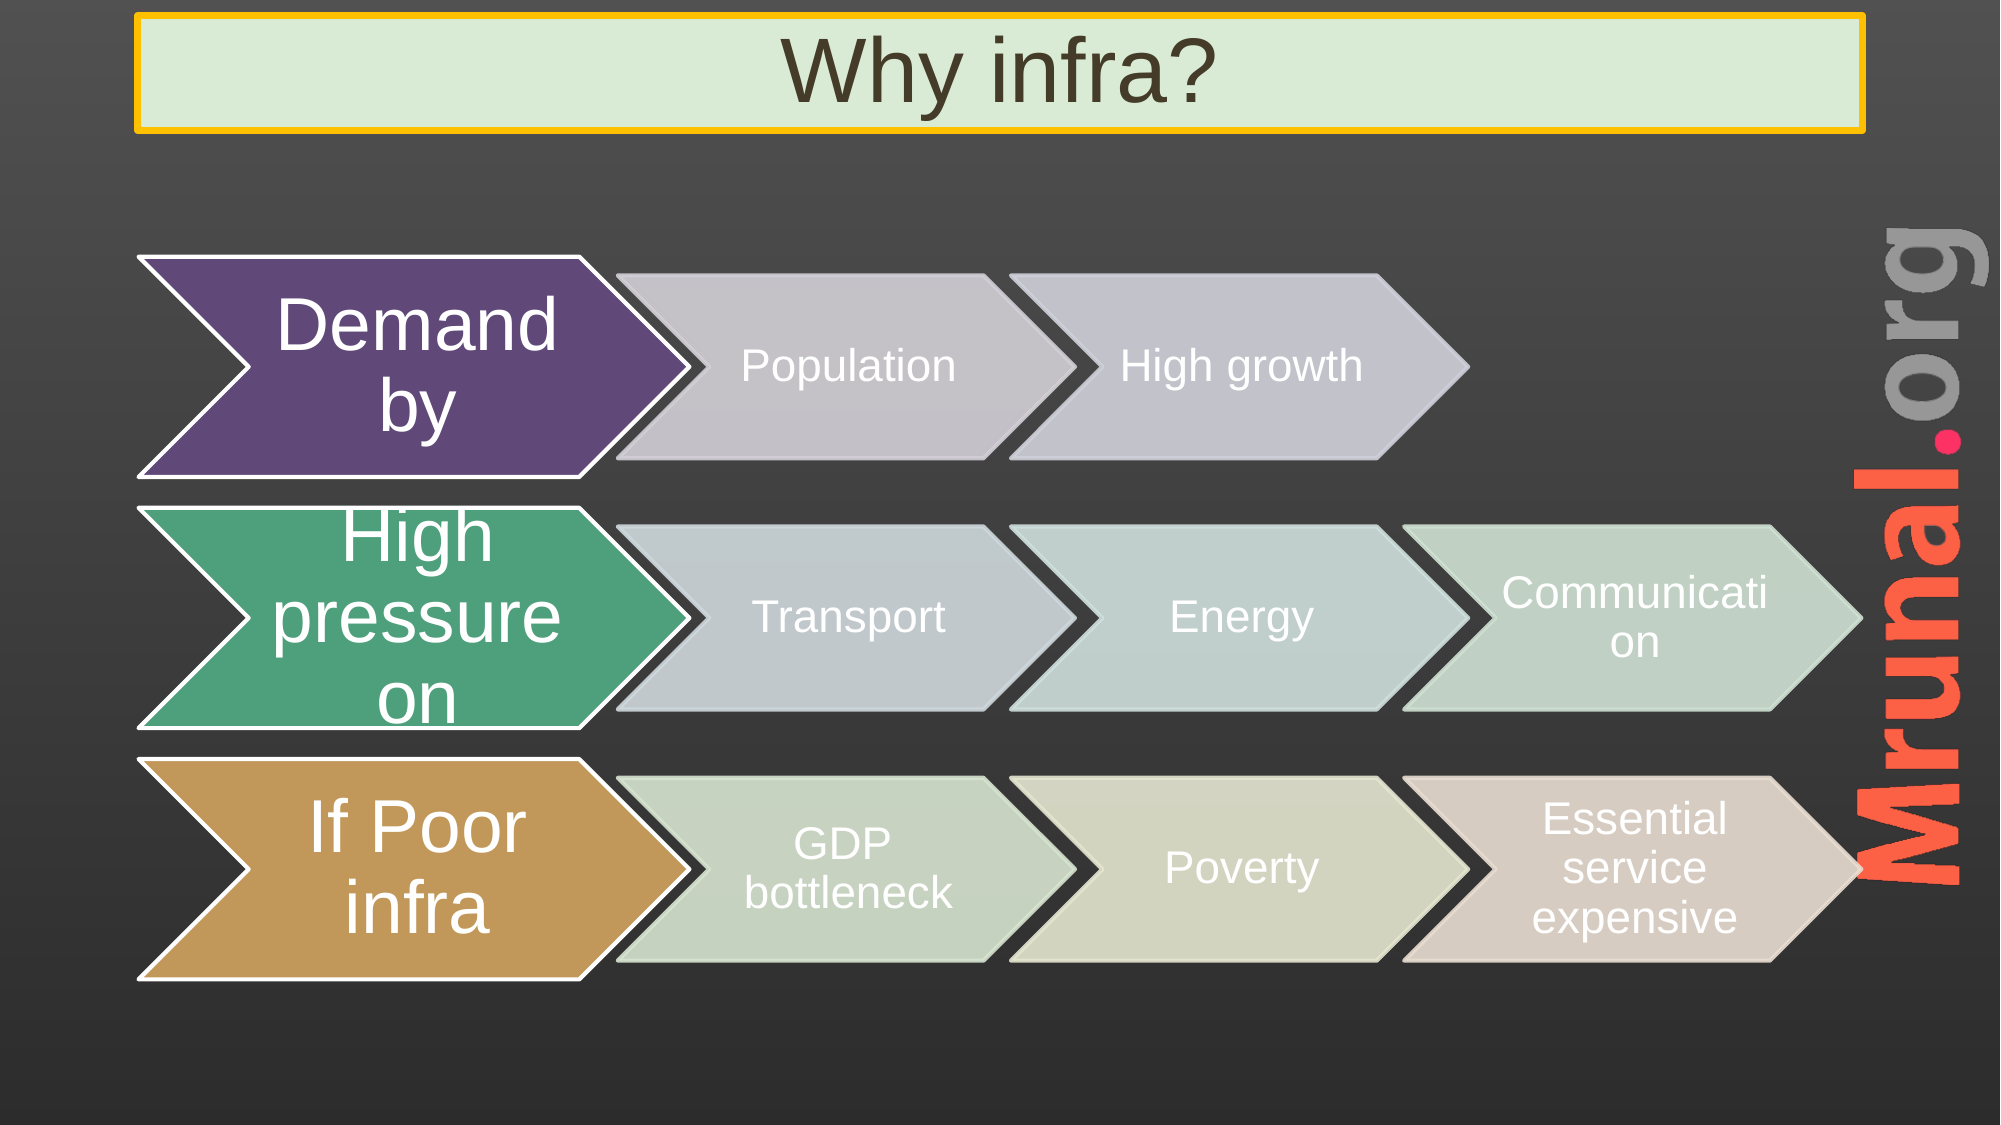

# Why infra?
Demand by
Population
High growth
High pressure on
Transport
Energy
Communication
If Poor infra
GDP  bottleneck
Poverty
Essential service expensive